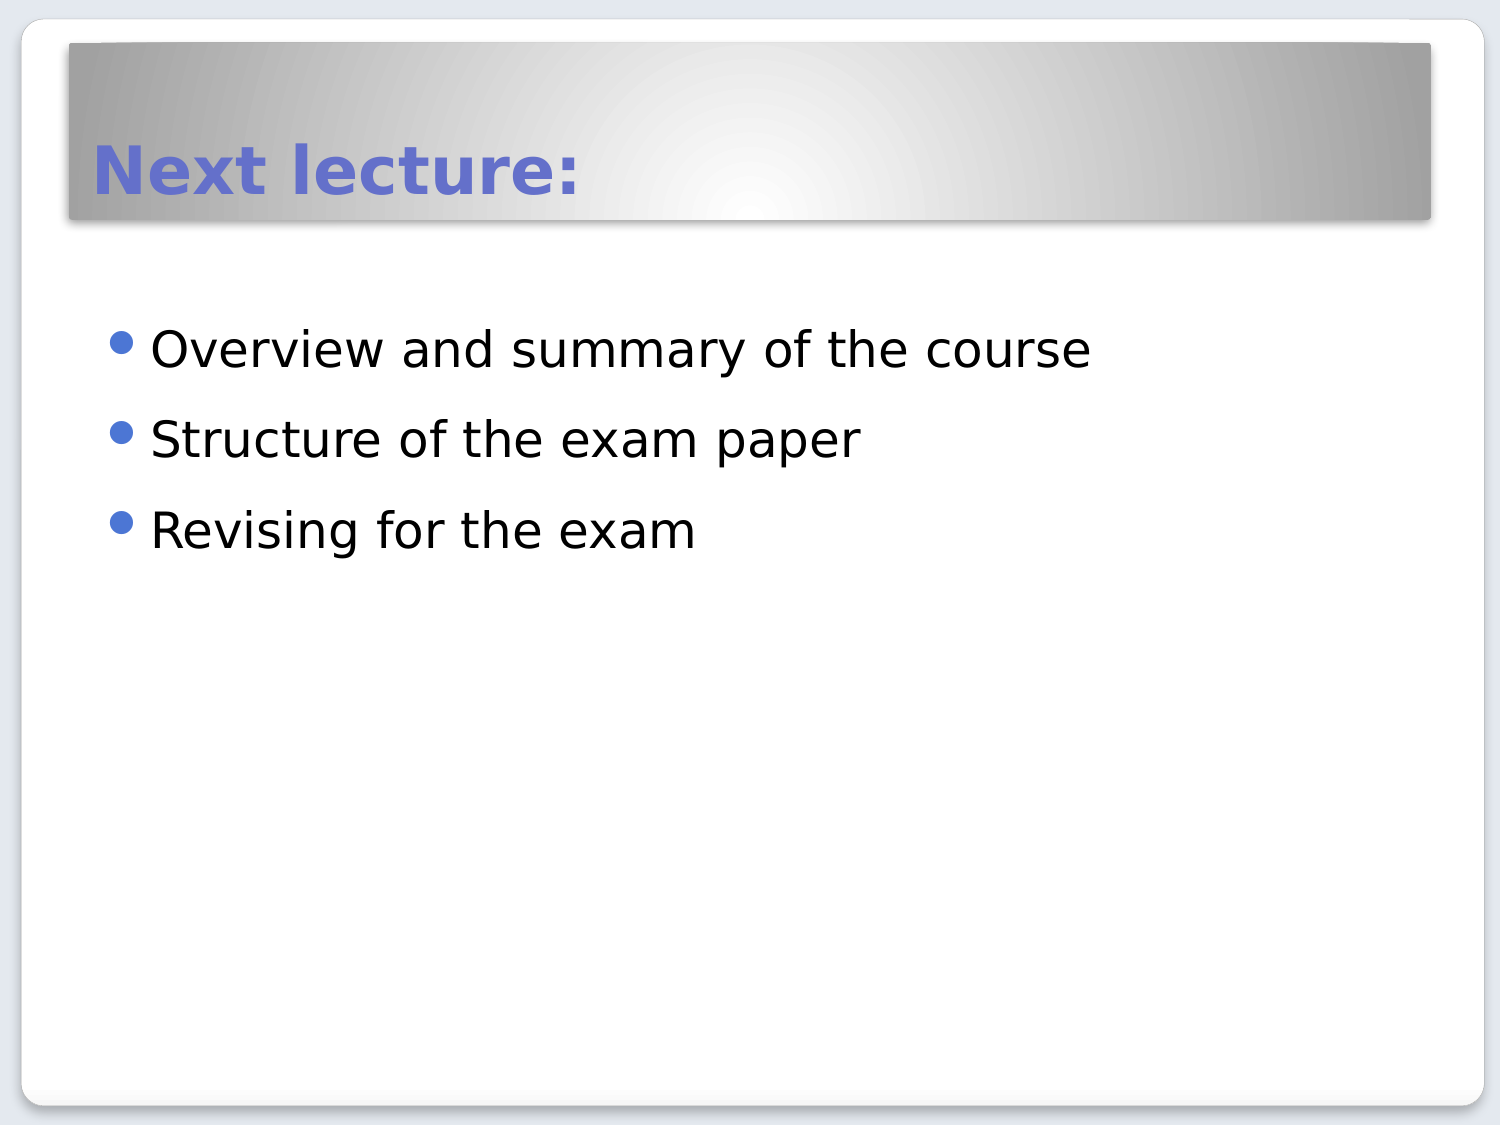

# Next lecture:
Overview and summary of the course
Structure of the exam paper
Revising for the exam